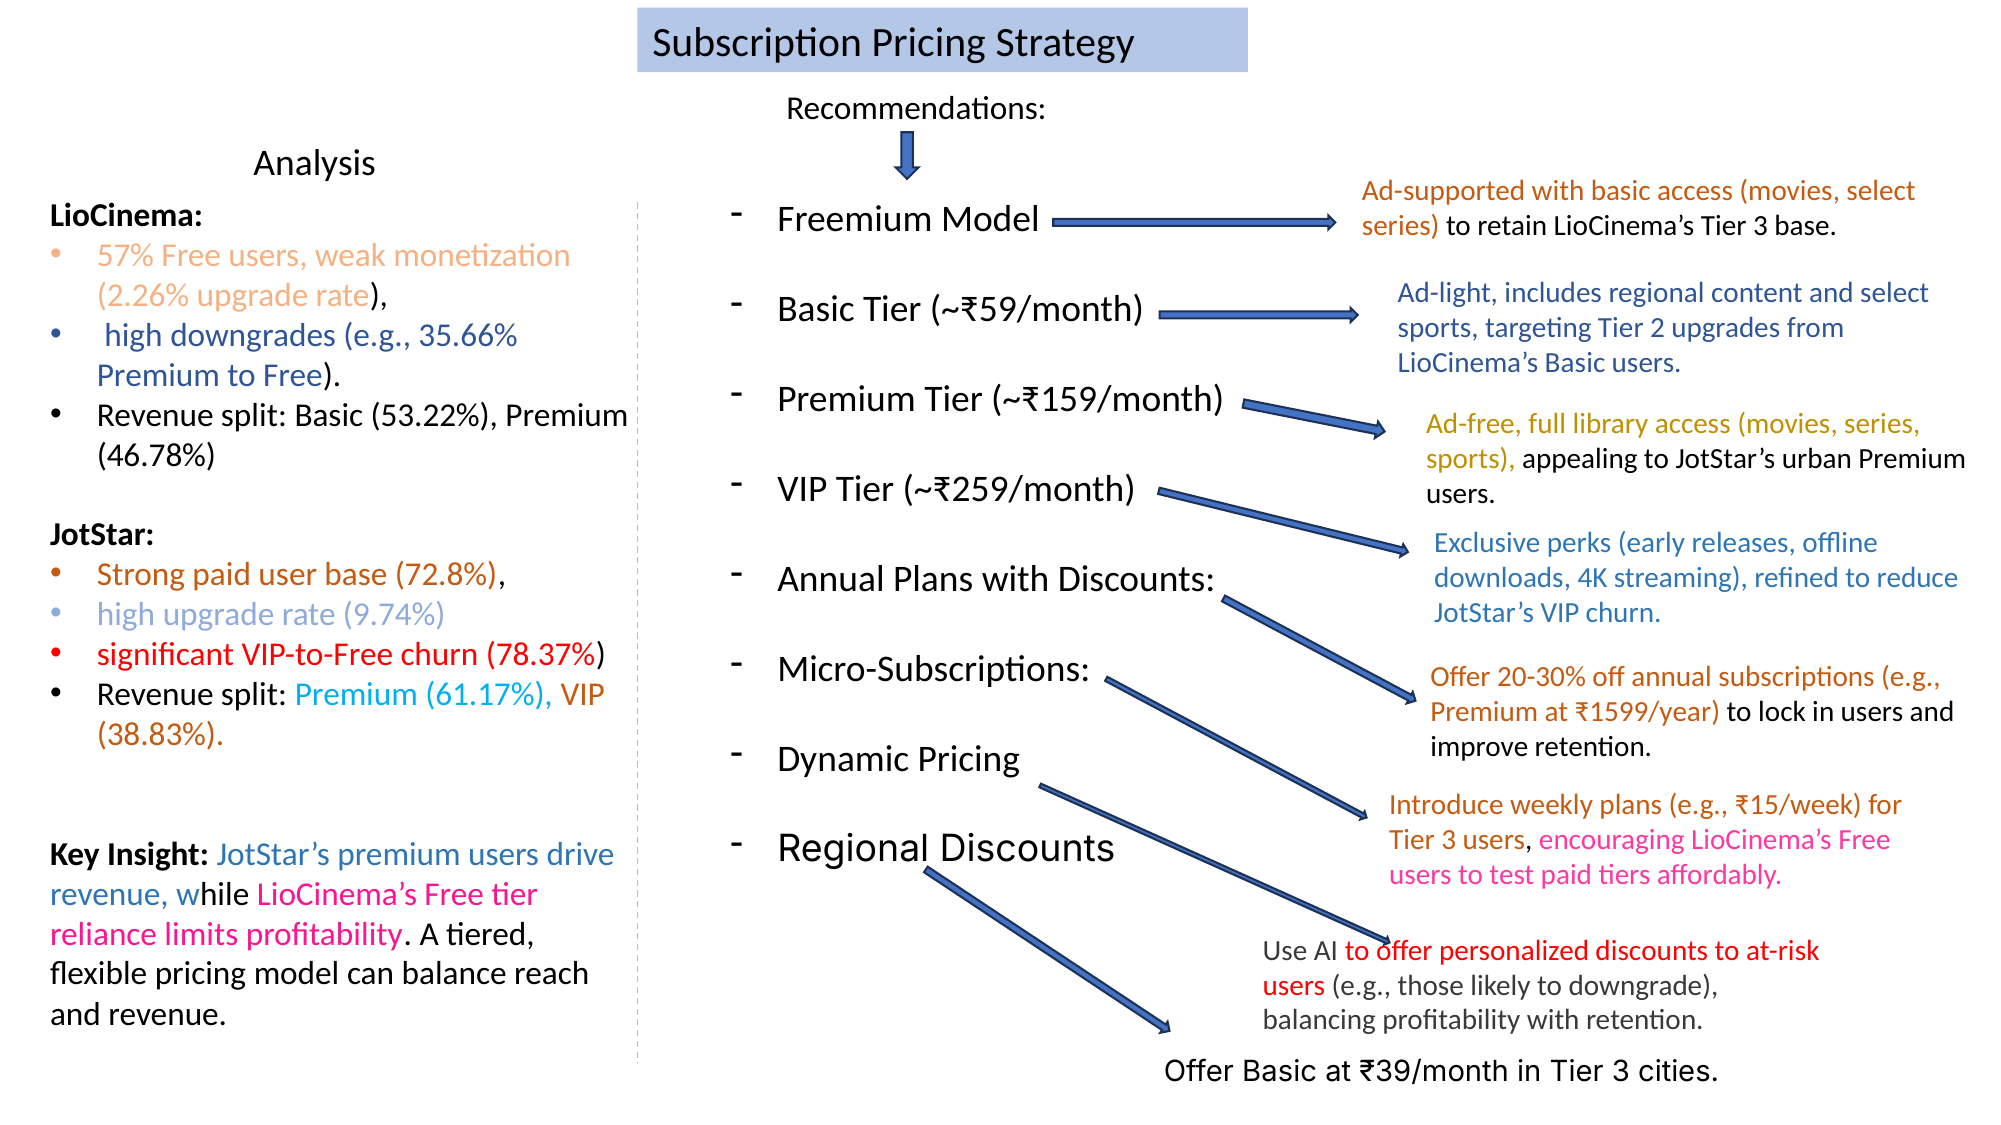

Subscription Pricing Strategy
Recommendations:
Analysis

Ad-supported with basic access (movies, select series) to retain LioCinema’s Tier 3 base.
LioCinema:
57% Free users, weak monetization (2.26% upgrade rate),
 high downgrades (e.g., 35.66% Premium to Free).
Revenue split: Basic (53.22%), Premium (46.78%)

JotStar:
Strong paid user base (72.8%),
high upgrade rate (9.74%)
significant VIP-to-Free churn (78.37%)
Revenue split: Premium (61.17%), VIP (38.83%).

Key Insight: JotStar’s premium users drive revenue, while LioCinema’s Free tier reliance limits profitability. A tiered, flexible pricing model can balance reach and revenue.

Freemium Model

Basic Tier (~₹59/month)

Premium Tier (~₹159/month)

VIP Tier (~₹259/month)

Annual Plans with Discounts:

Micro-Subscriptions:

Dynamic Pricing

Regional Discounts

Ad-light, includes regional content and select sports, targeting Tier 2 upgrades from LioCinema’s Basic users.

Ad-free, full library access (movies, series, sports), appealing to JotStar’s urban Premium users.

Exclusive perks (early releases, offline downloads, 4K streaming), refined to reduce JotStar’s VIP churn.

Offer 20-30% off annual subscriptions (e.g., Premium at ₹1599/year) to lock in users and improve retention.

Introduce weekly plans (e.g., ₹15/week) for Tier 3 users, encouraging LioCinema’s Free users to test paid tiers affordably.

Use AI to offer personalized discounts to at-risk users (e.g., those likely to downgrade), balancing profitability with retention.

Offer Basic at ₹39/month in Tier 3 cities.